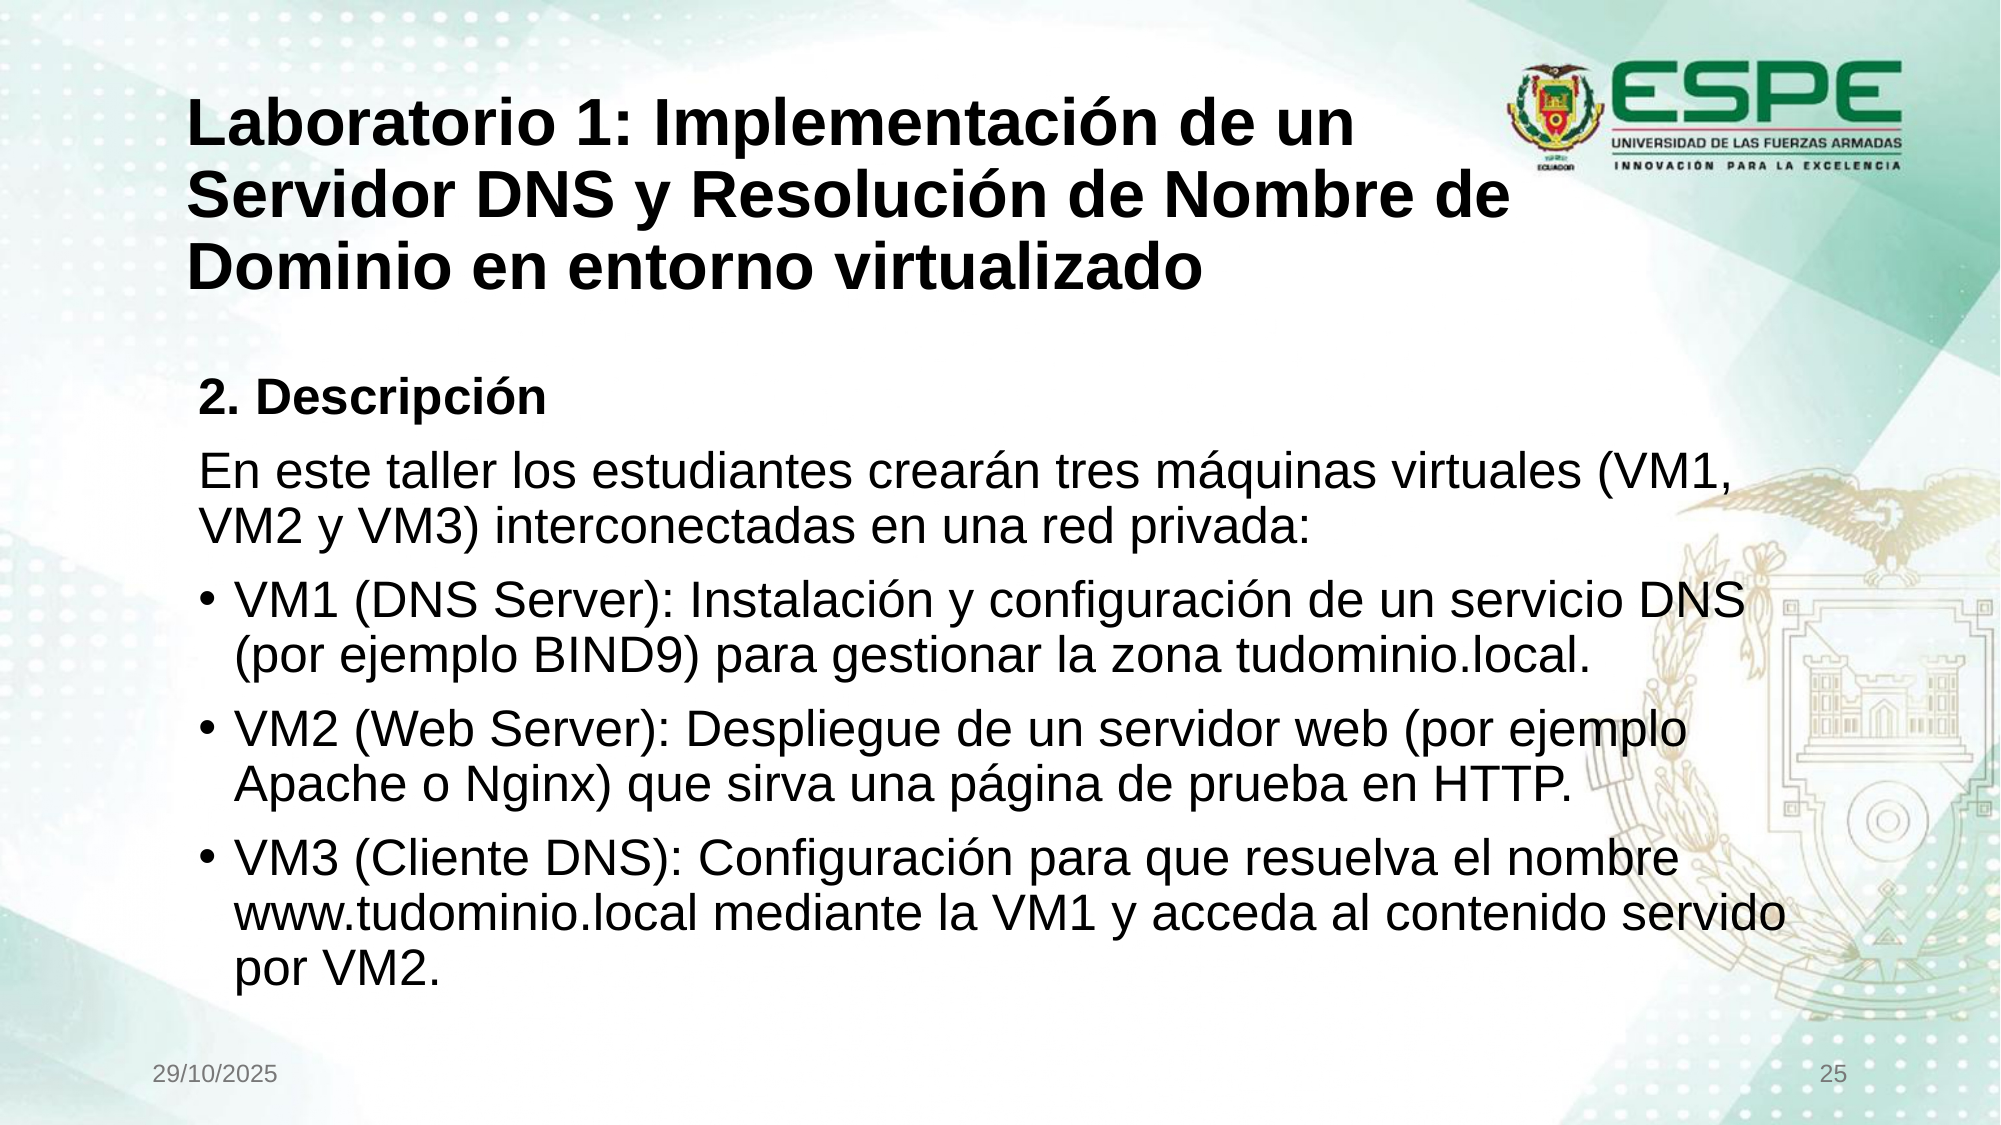

# Laboratorio 1: Implementación de un Servidor DNS y Resolución de Nombre de Dominio en entorno virtualizado
2. Descripción
En este taller los estudiantes crearán tres máquinas virtuales (VM1, VM2 y VM3) interconectadas en una red privada:
VM1 (DNS Server): Instalación y configuración de un servicio DNS (por ejemplo BIND9) para gestionar la zona tudominio.local.
VM2 (Web Server): Despliegue de un servidor web (por ejemplo Apache o Nginx) que sirva una página de prueba en HTTP.
VM3 (Cliente DNS): Configuración para que resuelva el nombre www.tudominio.local mediante la VM1 y acceda al contenido servido por VM2.
29/10/2025
25